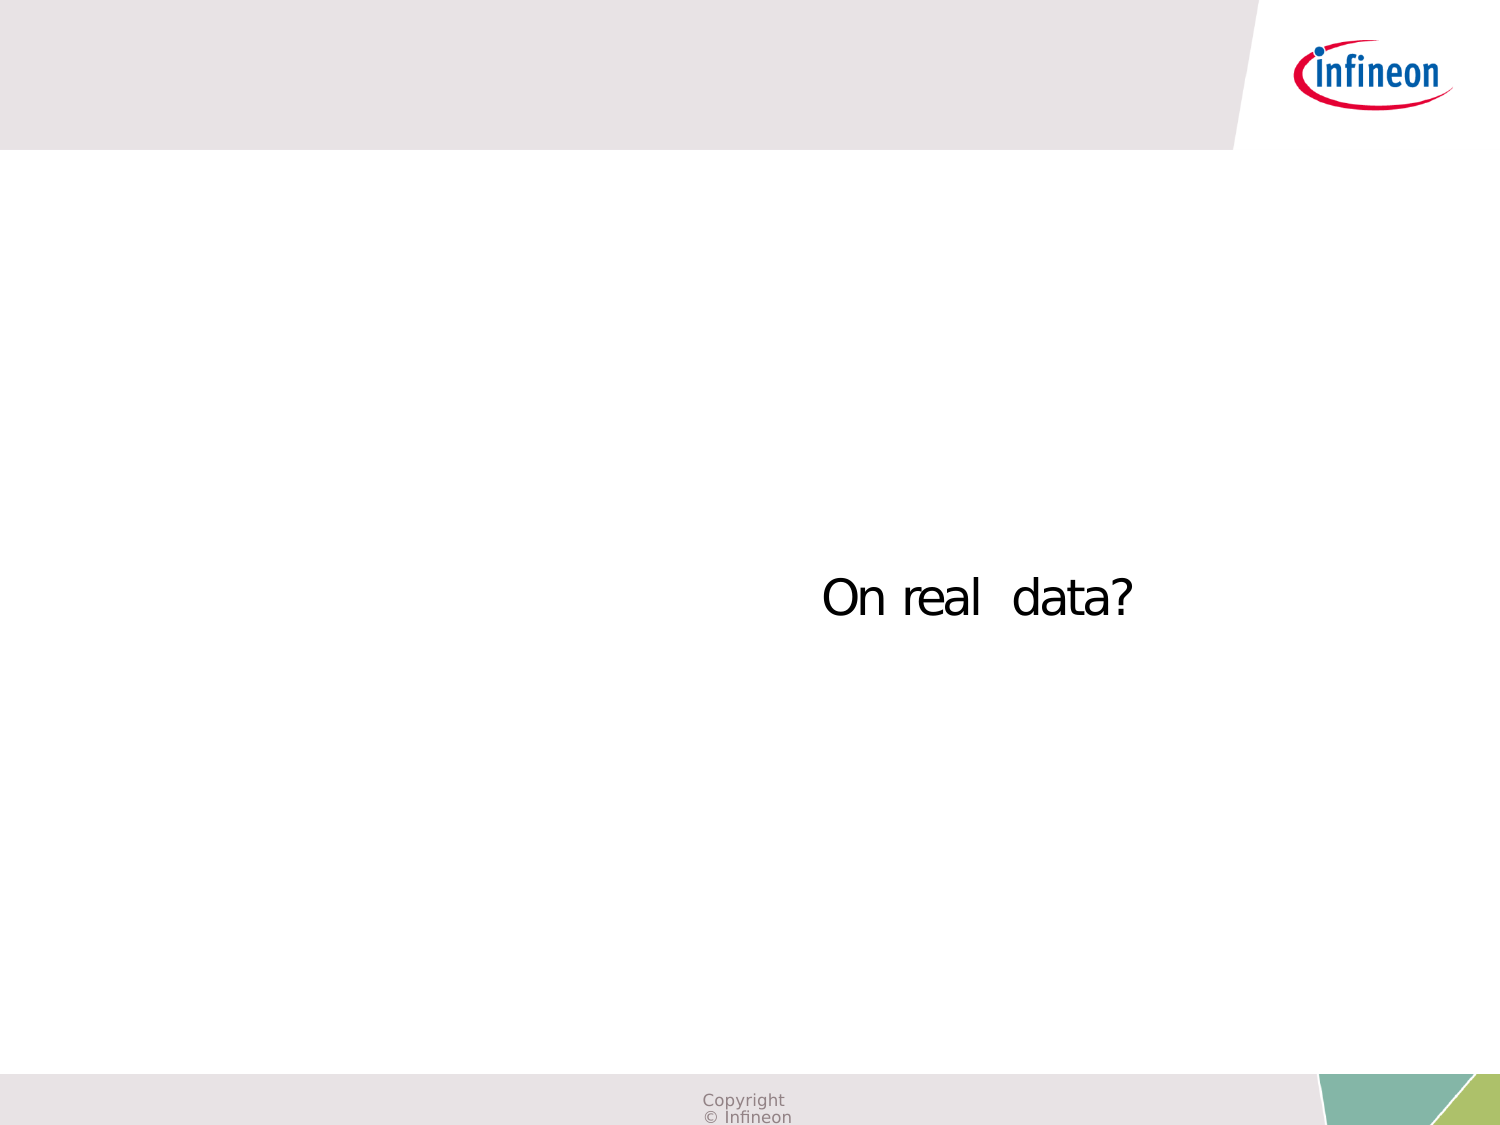

On real  data?
Copyright © Infineon Technologies AG 2019. All rights reserved.